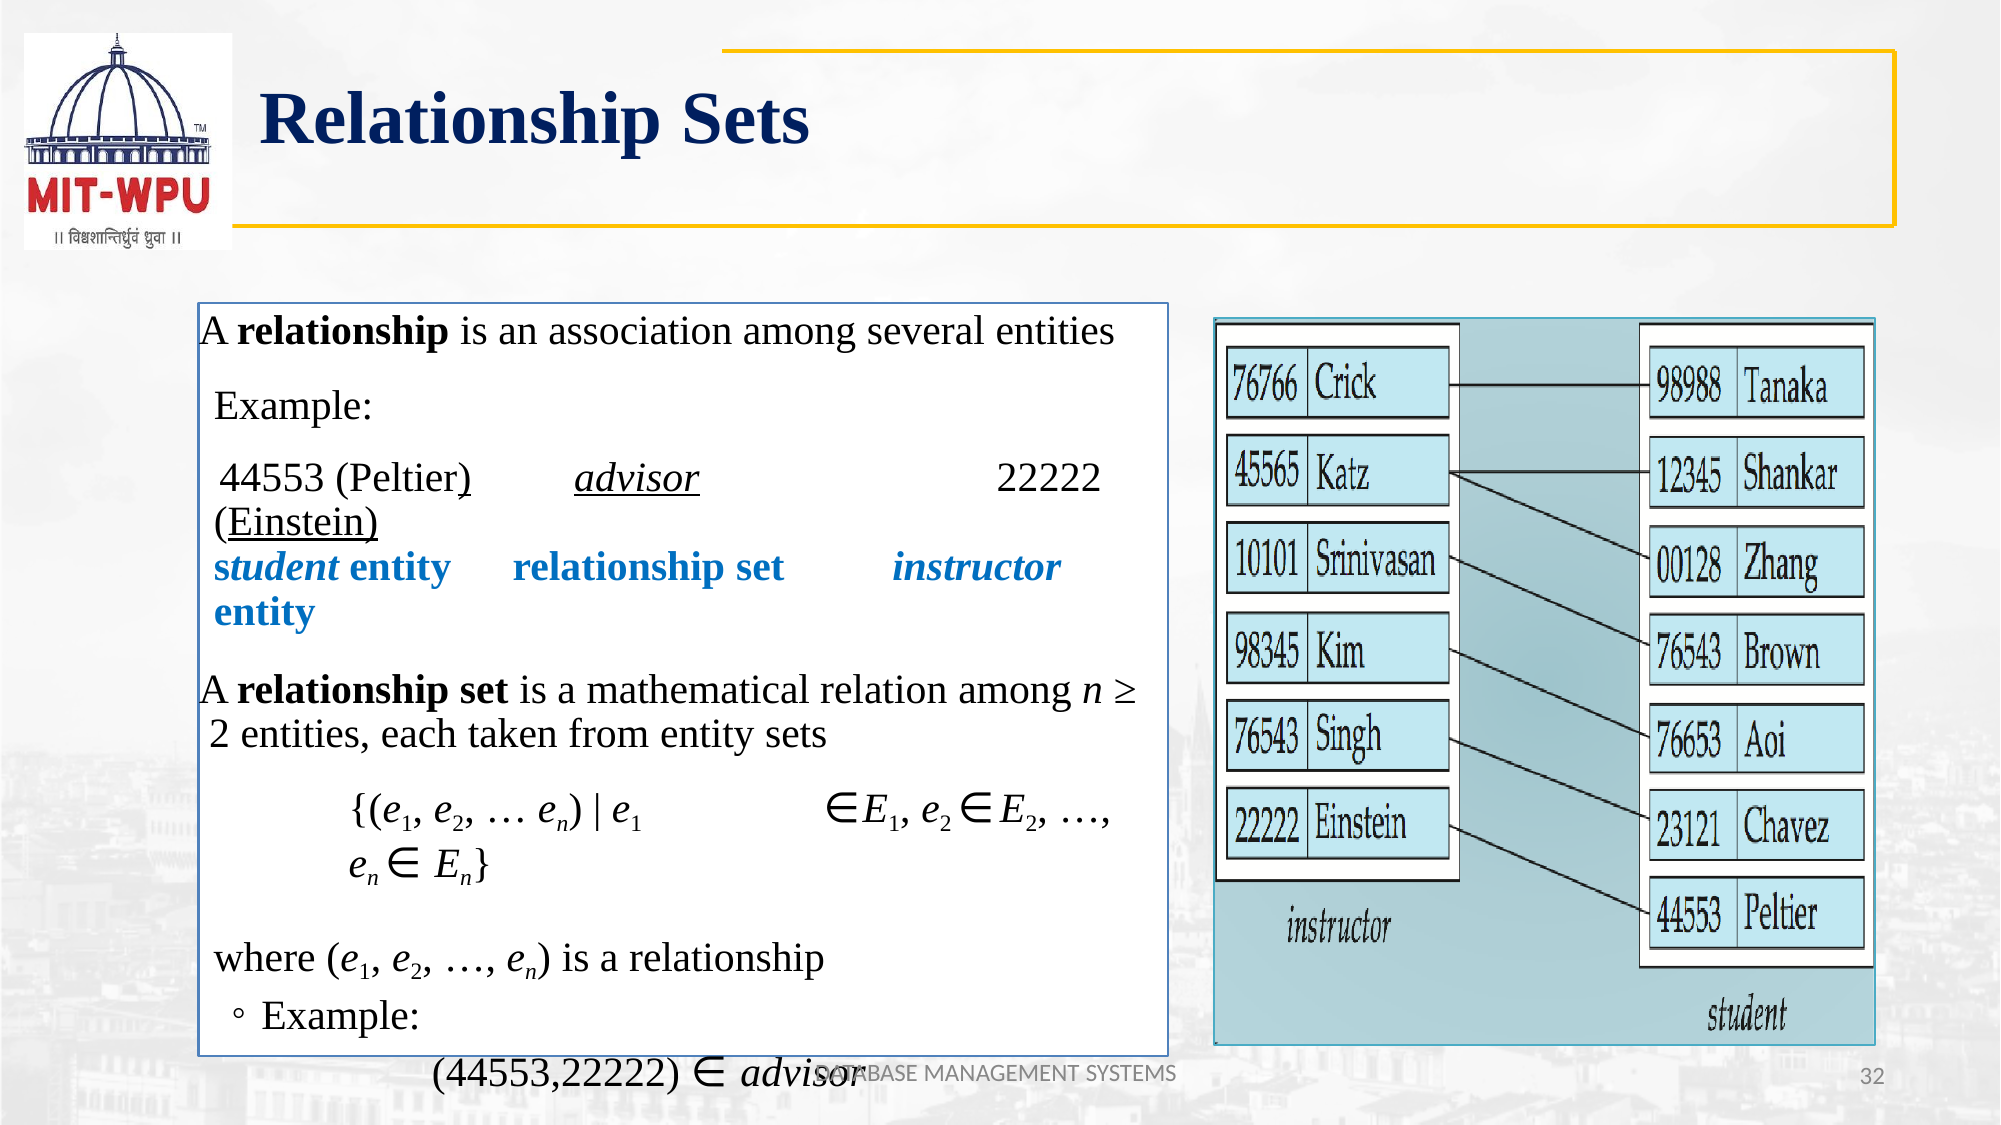

# Relationship Sets
A relationship is an association among several entities

| Example: |  |  |
| --- | --- | --- |
| 44553 (Peltier) | advisor | 22222 |
| (Einstein) student entity | relationship set | instructor |
| entity |  |  |
A relationship set is a mathematical relation among n ≥  2 entities, each taken from entity sets
{(e1, e2, … en) | e1	∈ E1, e2 ∈  E2, …, en ∈ En}
where (e1, e2, …, en) is a relationship
Example:
(44553,22222) ∈ advisor
DATABASE MANAGEMENT SYSTEMS
32